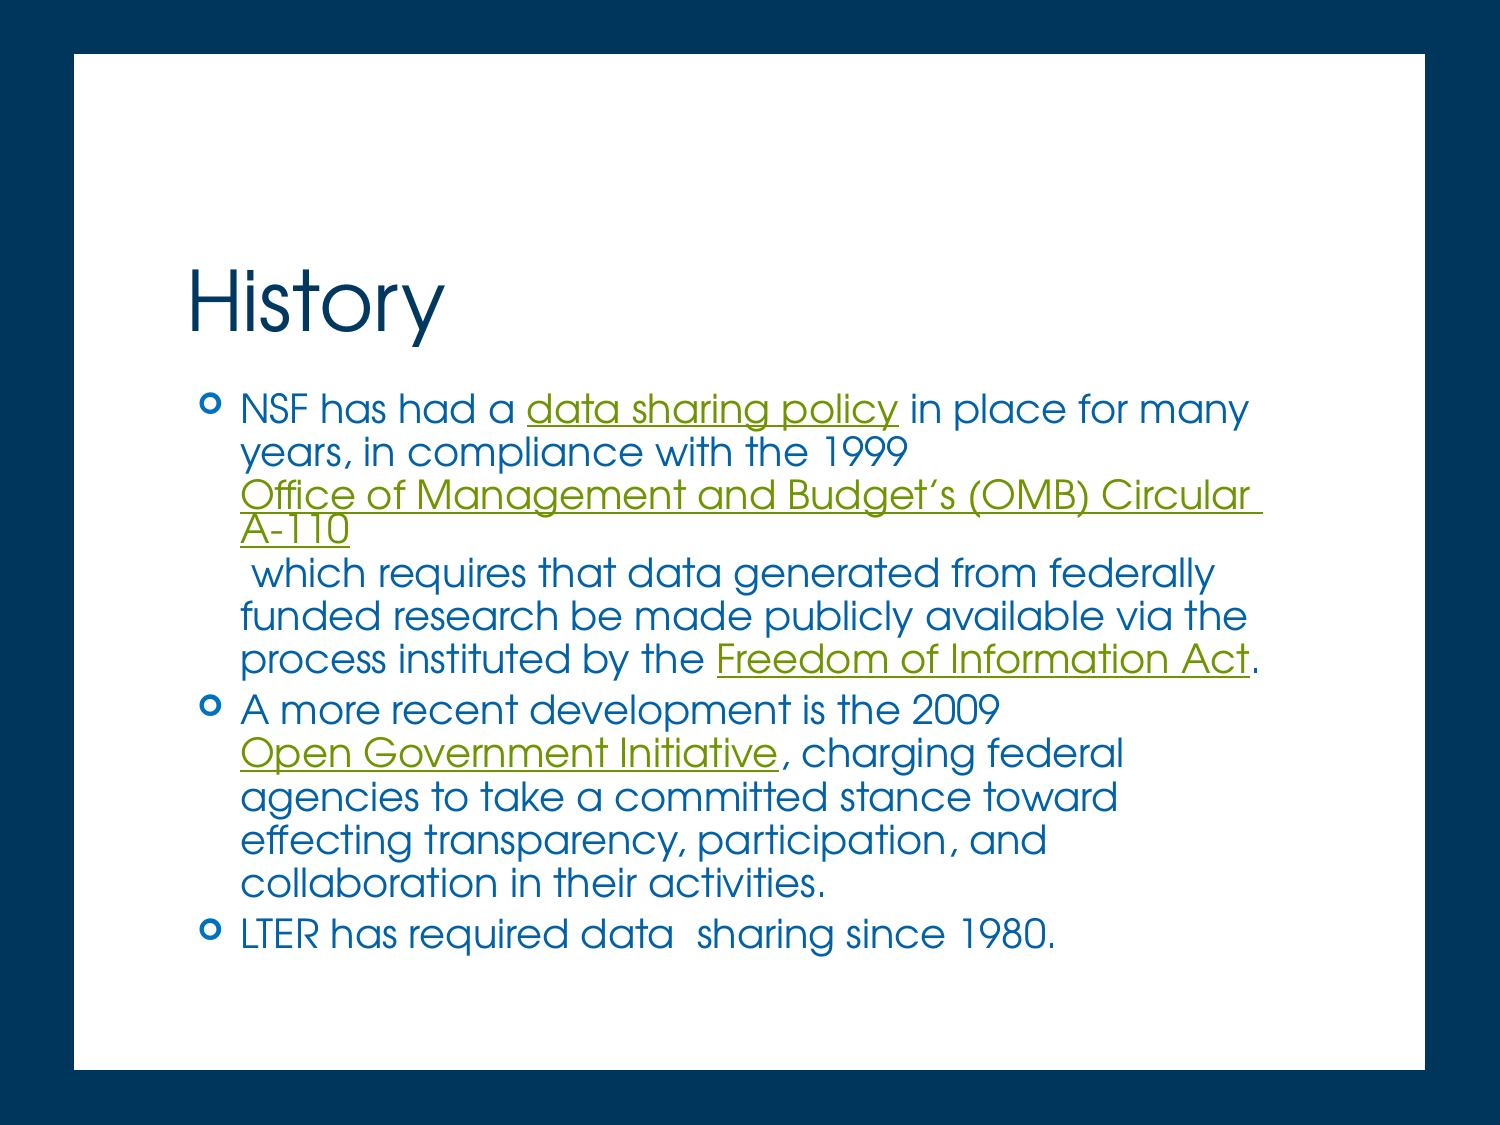

# History
NSF has had a data sharing policy in place for many years, in compliance with the 1999 Office of Management and Budget’s (OMB) Circular A-110 which requires that data generated from federally funded research be made publicly available via the process instituted by the Freedom of Information Act.
A more recent development is the 2009 Open Government Initiative, charging federal agencies to take a committed stance toward effecting transparency, participation, and collaboration in their activities.
LTER has required data  sharing since 1980.